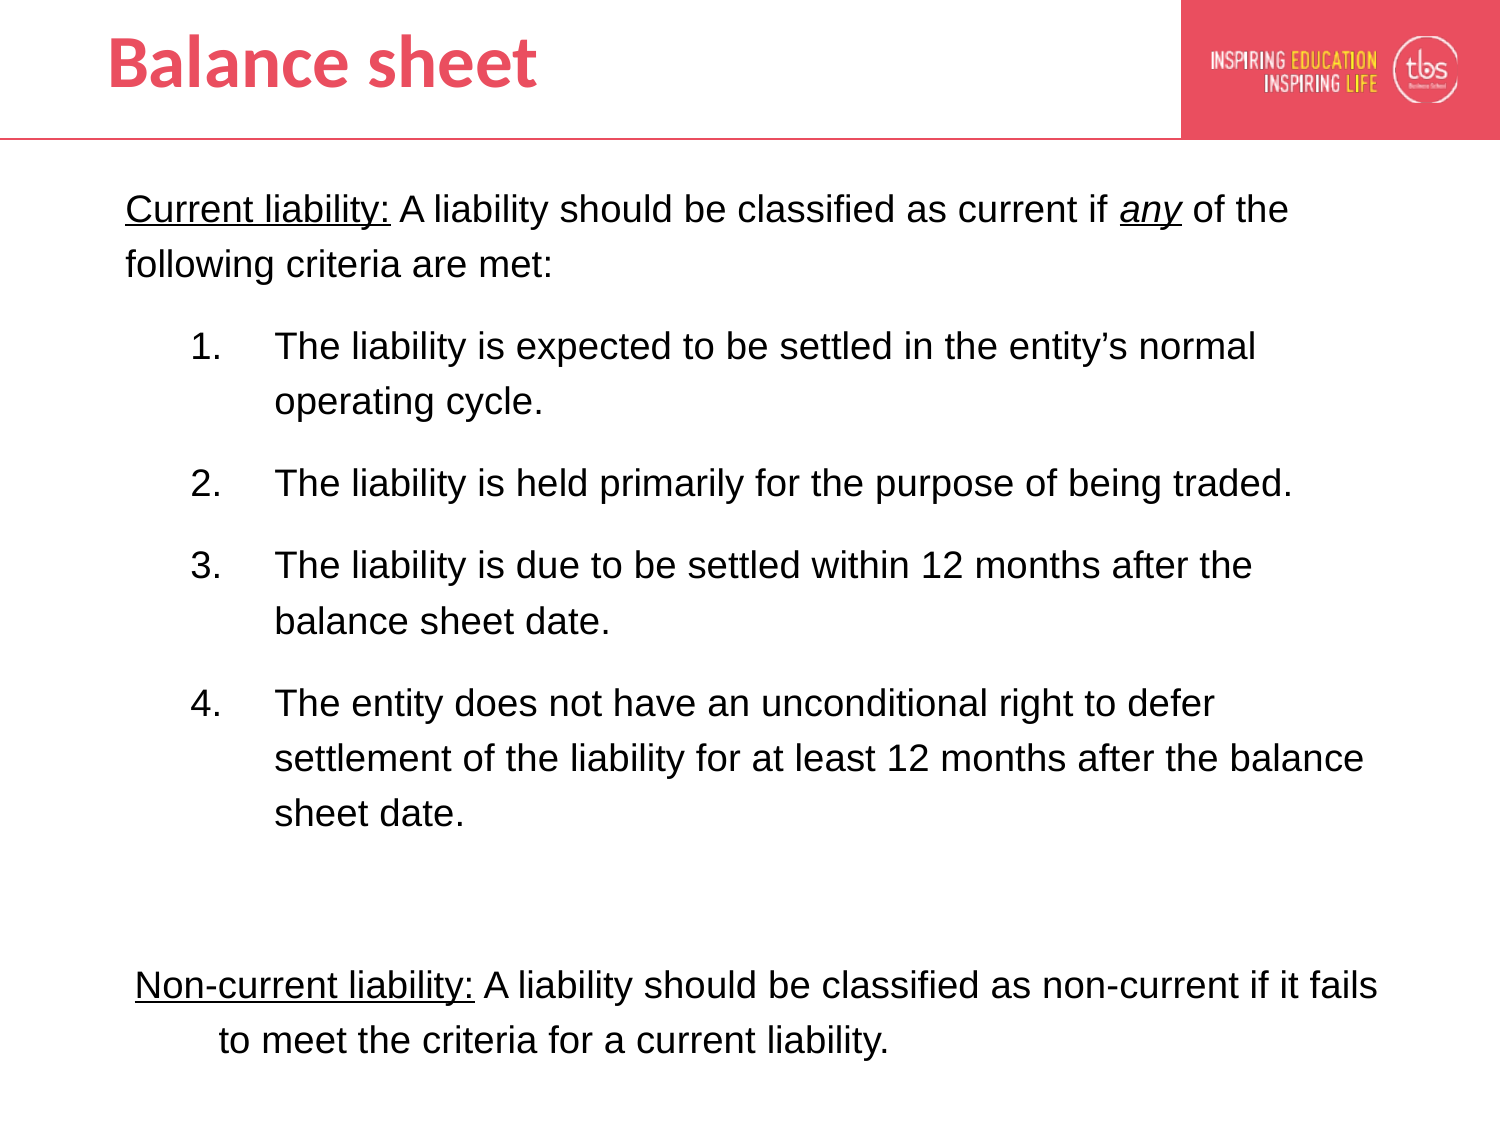

# Balance sheet
Current liability: A liability should be classified as current if any of the following criteria are met:
The liability is expected to be settled in the entity’s normal operating cycle.
The liability is held primarily for the purpose of being traded.
The liability is due to be settled within 12 months after the balance sheet date.
The entity does not have an unconditional right to defer settlement of the liability for at least 12 months after the balance sheet date.

Non-current liability: A liability should be classified as non-current if it fails to meet the criteria for a current liability.